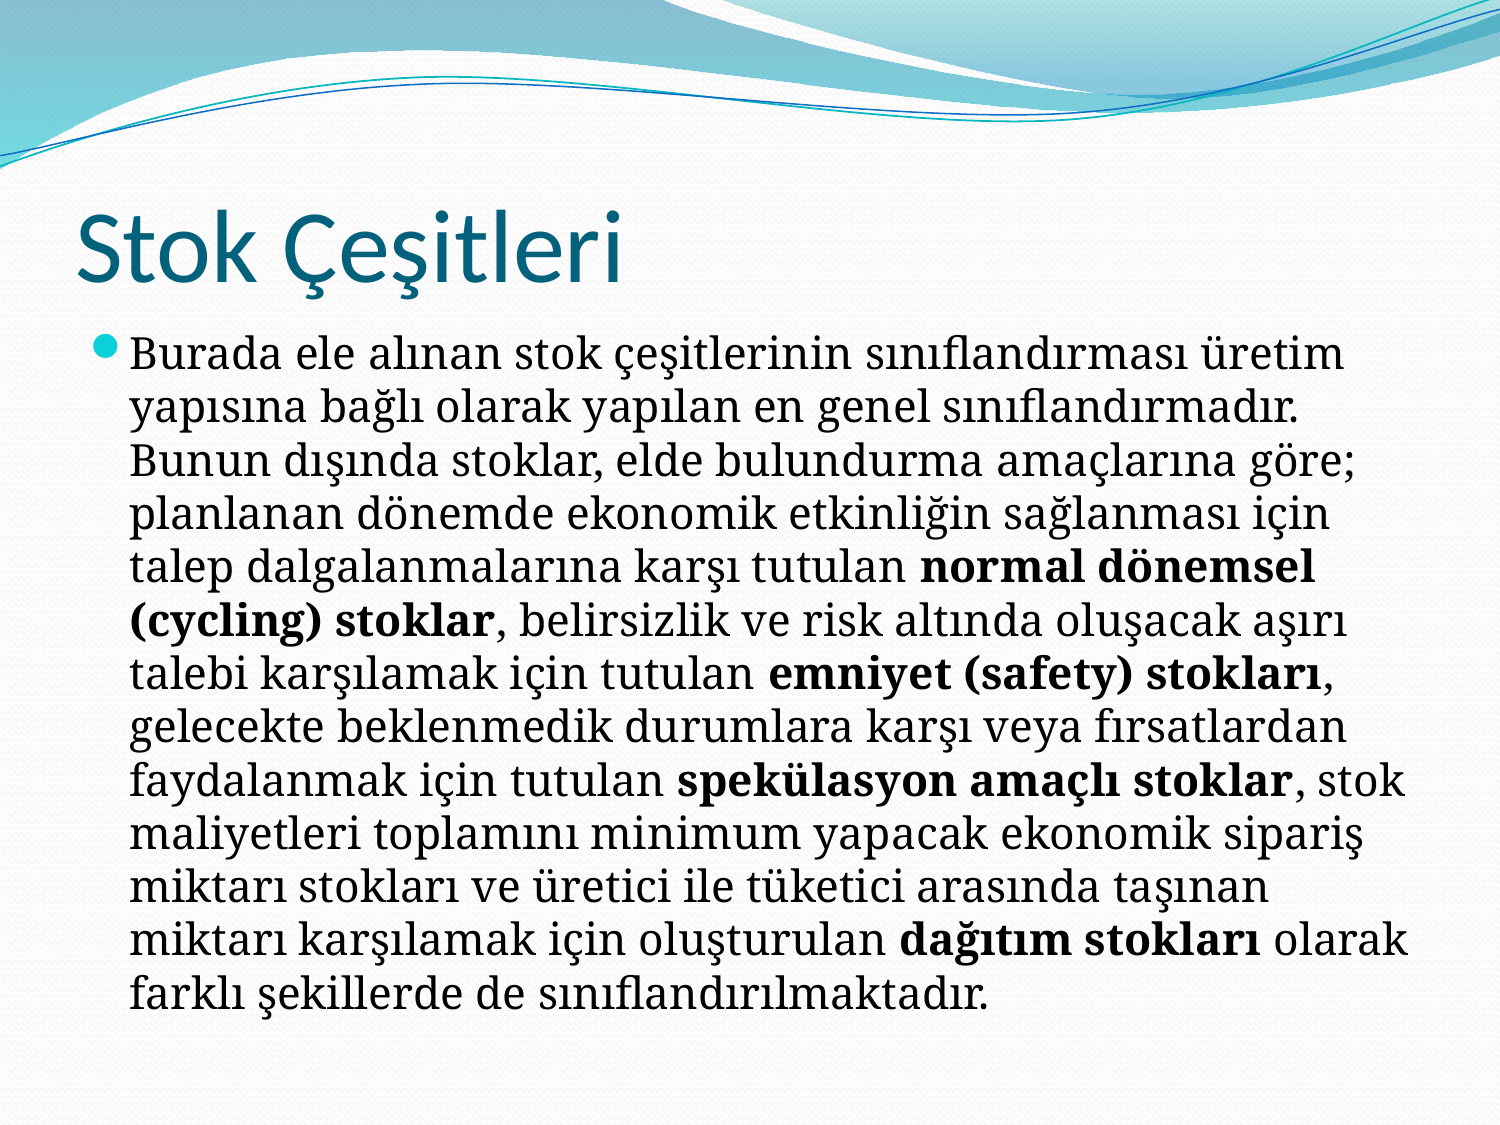

# Stok Çeşitleri
Burada ele alınan stok çeşitlerinin sınıflandırması üretim yapısına bağlı olarak yapılan en genel sınıflandırmadır. Bunun dışında stoklar, elde bulundurma amaçlarına göre; planlanan dönemde ekonomik etkinliğin sağlanması için talep dalgalanmalarına karşı tutulan normal dönemsel (cycling) stoklar, belirsizlik ve risk altında oluşacak aşırı talebi karşılamak için tutulan emniyet (safety) stokları, gelecekte beklenmedik durumlara karşı veya fırsatlardan faydalanmak için tutulan spekülasyon amaçlı stoklar, stok maliyetleri toplamını minimum yapacak ekonomik sipariş miktarı stokları ve üretici ile tüketici arasında taşınan miktarı karşılamak için oluşturulan dağıtım stokları olarak farklı şekillerde de sınıflandırılmaktadır.